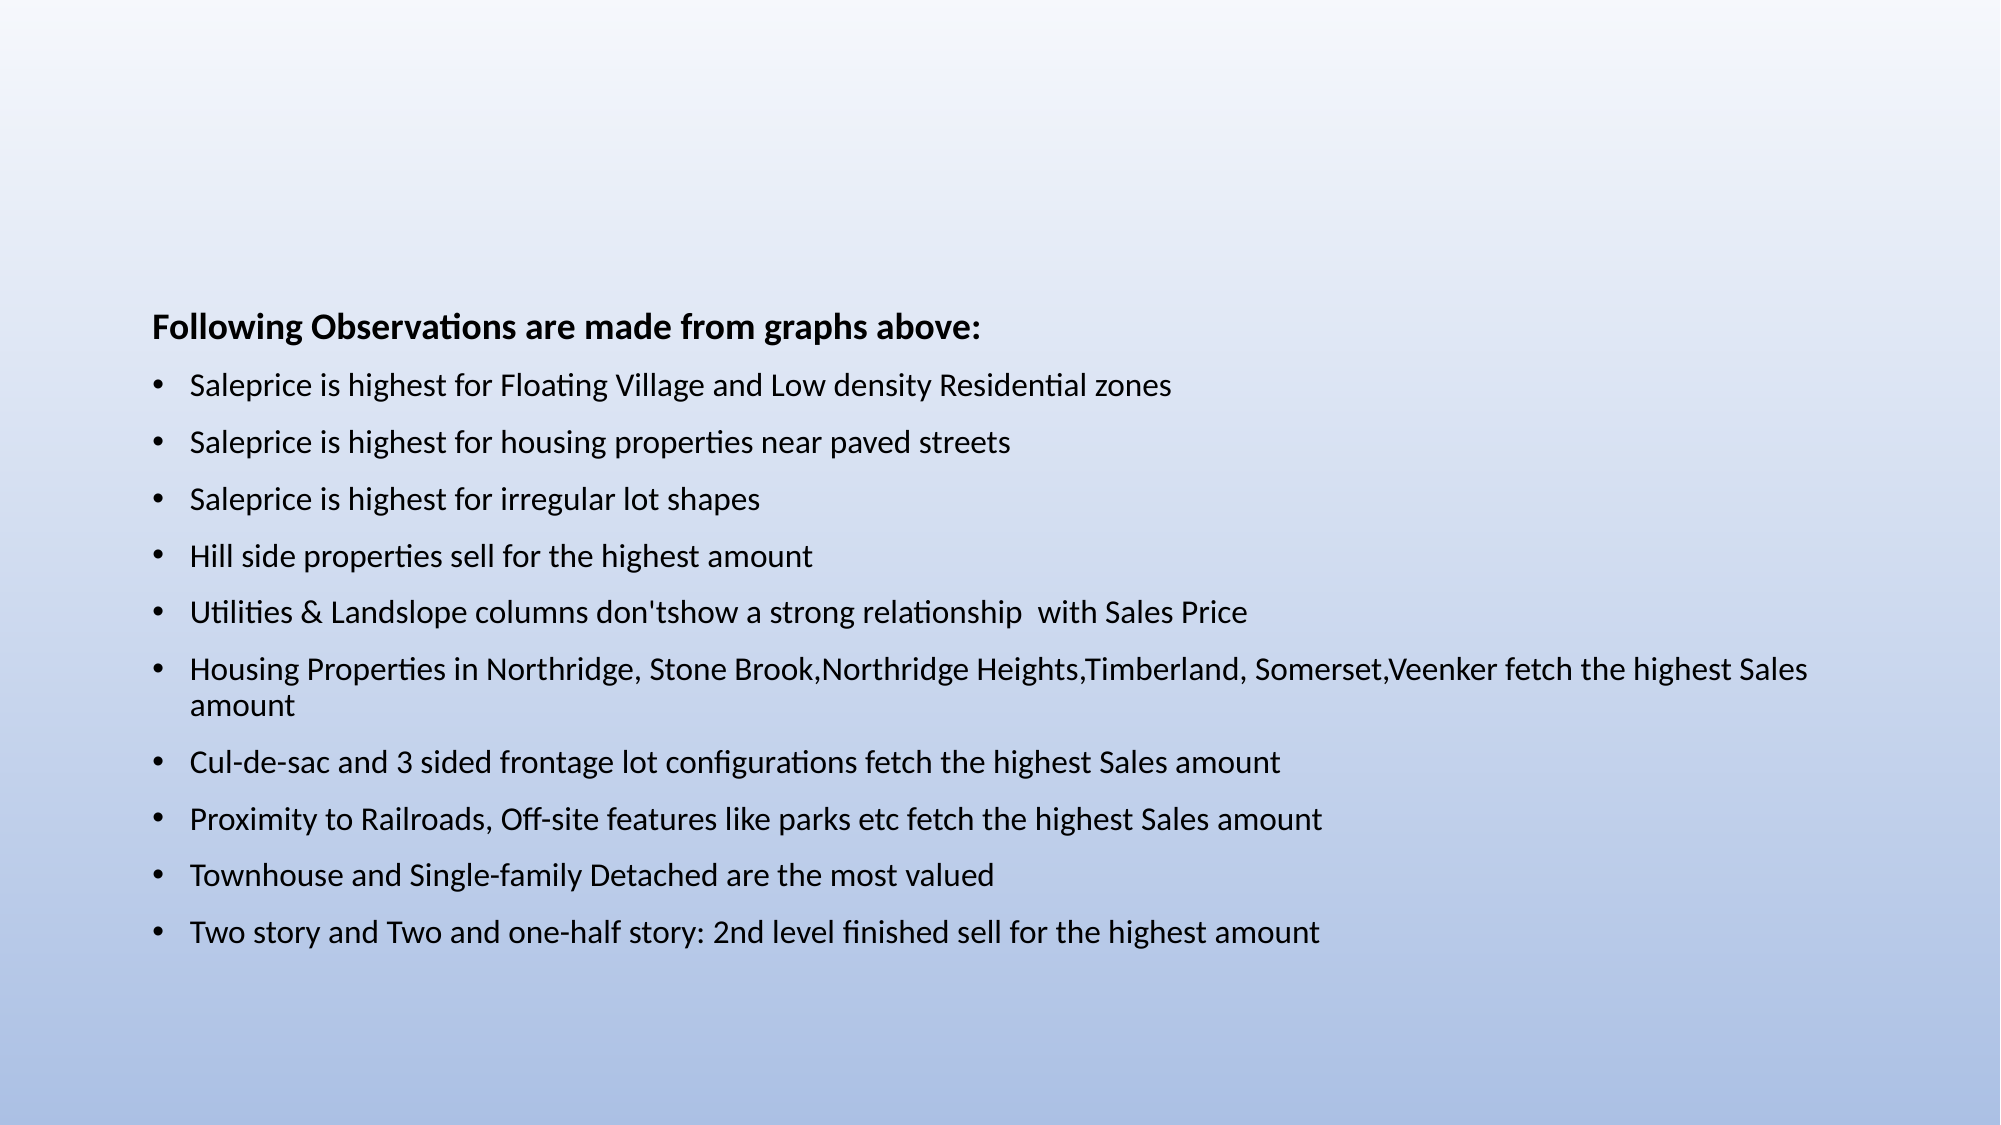

Following Observations are made from graphs above:
Saleprice is highest for Floating Village and Low density Residential zones
Saleprice is highest for housing properties near paved streets
Saleprice is highest for irregular lot shapes
Hill side properties sell for the highest amount
Utilities & Landslope columns don'tshow a strong relationship  with Sales Price
Housing Properties in Northridge, Stone Brook,Northridge Heights,Timberland, Somerset,Veenker fetch the highest Sales amount
Cul-de-sac and 3 sided frontage lot configurations fetch the highest Sales amount
Proximity to Railroads, Off-site features like parks etc fetch the highest Sales amount
Townhouse and Single-family Detached are the most valued
Two story and Two and one-half story: 2nd level finished sell for the highest amount